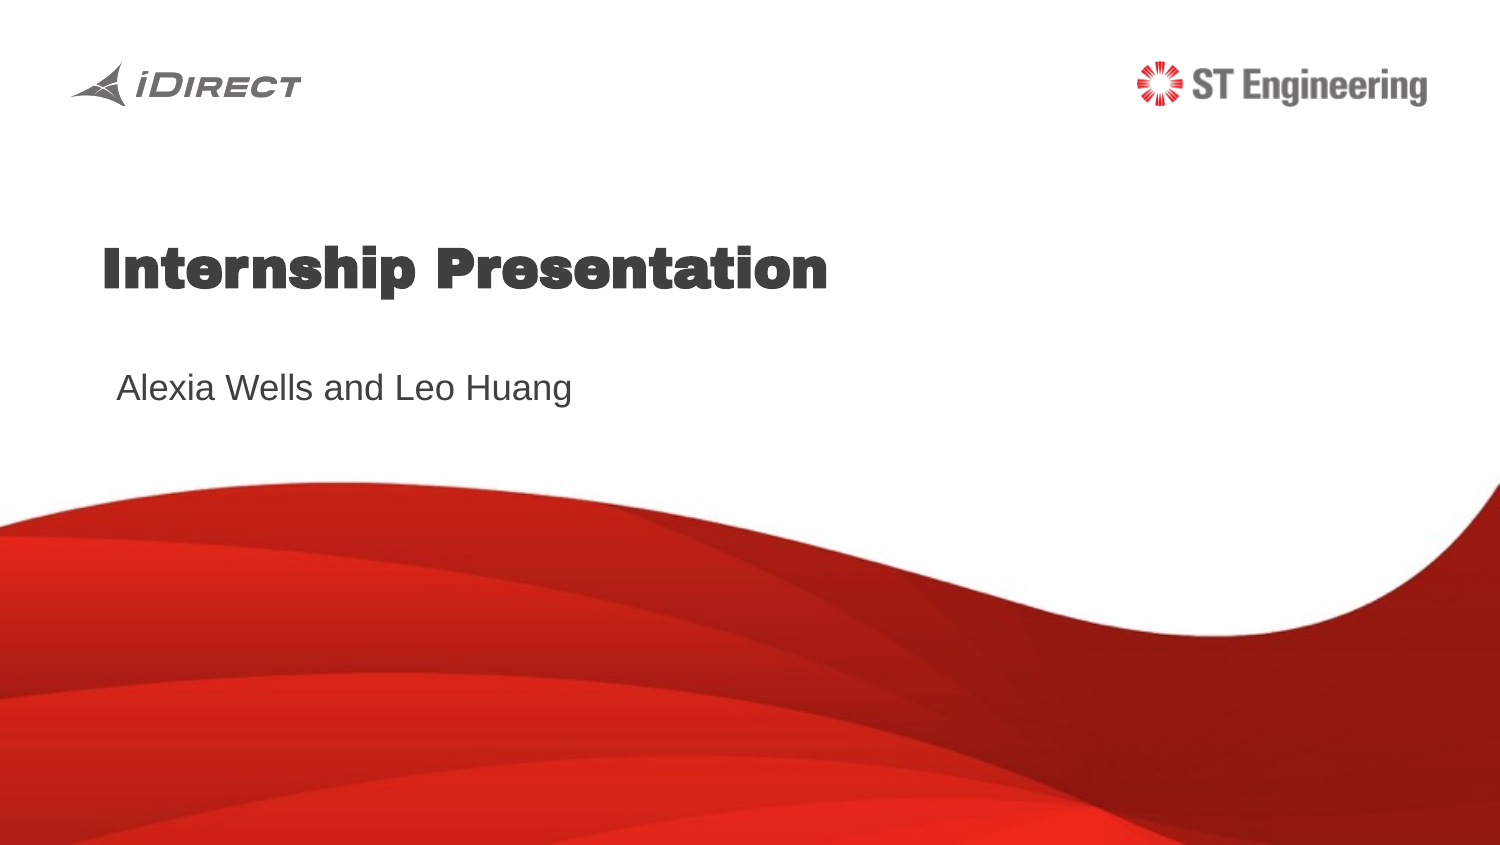

Internship Presentation
Alexia Wells and Leo Huang